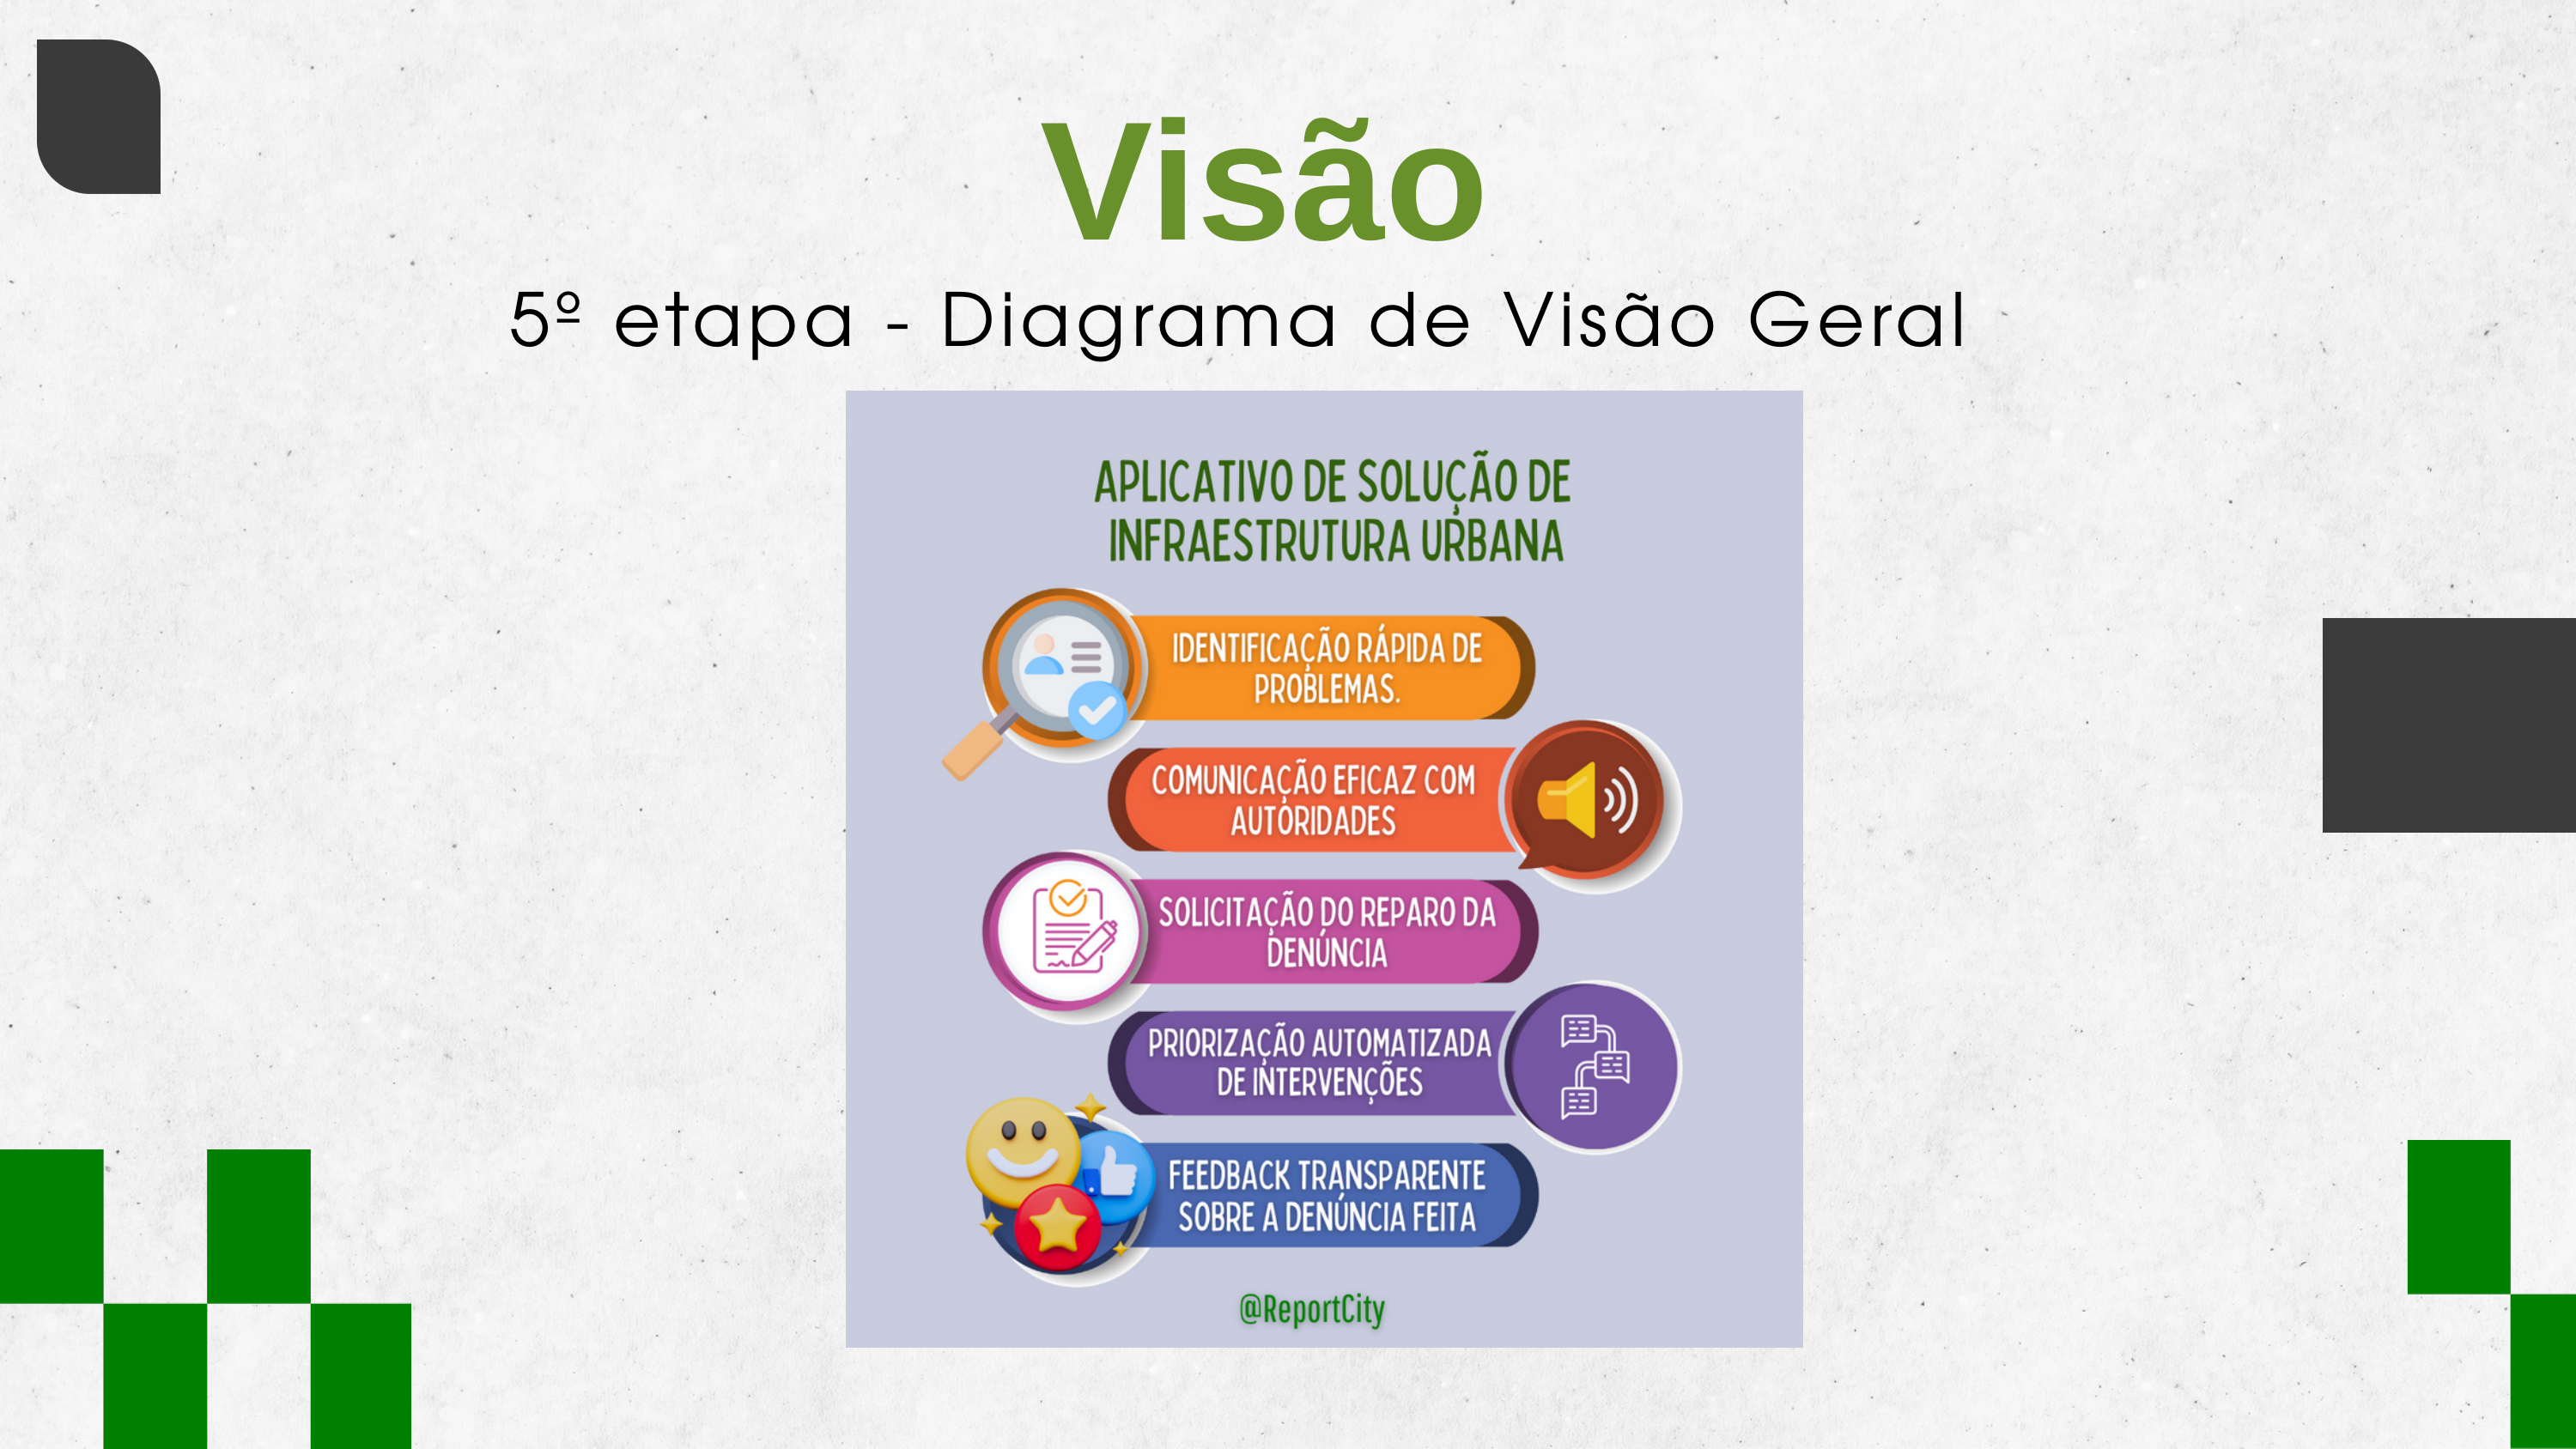

Visão
5º etapa - Diagrama de Visão Geral